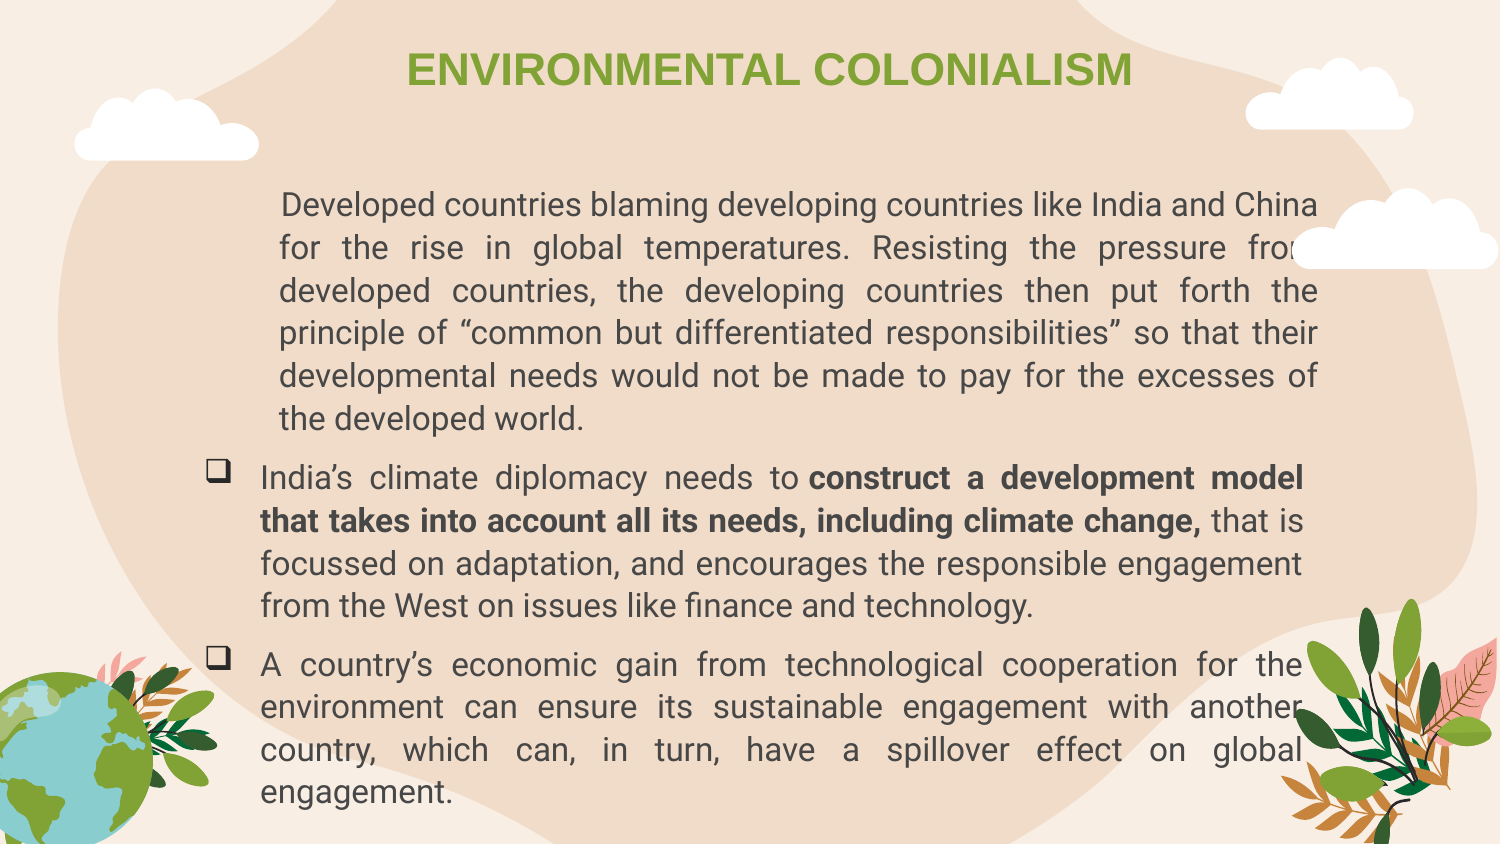

# ENVIRONMENTAL COLONIALISM

       Developed countries blaming developing countries like India and China for the rise in global temperatures. Resisting the pressure from developed countries, the developing countries then put forth the principle of “common but differentiated responsibilities” so that their developmental needs would not be made to pay for the excesses of the developed world.
India’s climate diplomacy needs to construct a development model that takes into account all its needs, including climate change, that is focussed on adaptation, and encourages the responsible engagement from the West on issues like finance and technology.
A country’s economic gain from technological cooperation for the environment can ensure its sustainable engagement with another country, which can, in turn, have a spillover effect on global engagement.